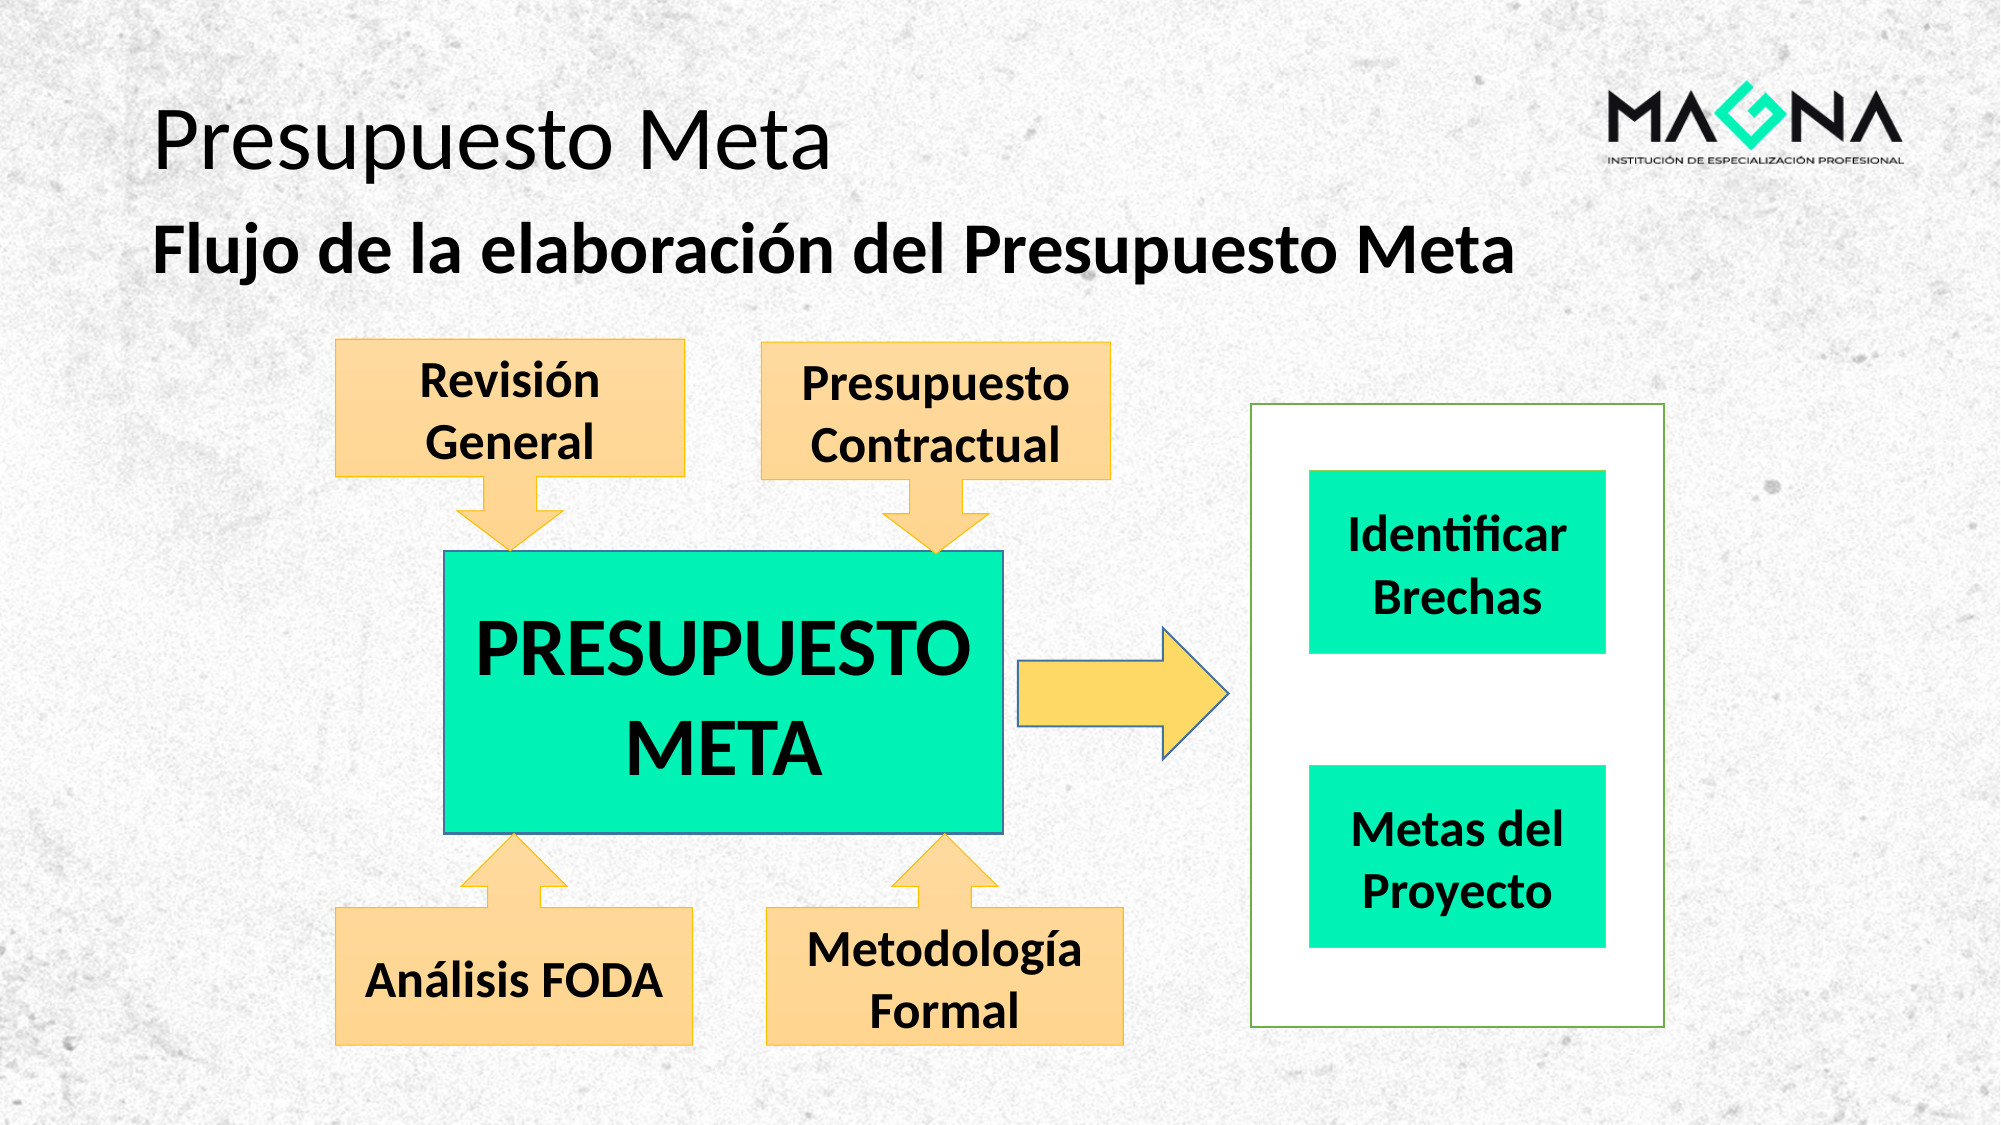

# Presupuesto Meta
Flujo de la elaboración del Presupuesto Meta
Revisión General
Presupuesto Contractual

Identificar Brechas
Metas del Proyecto
PRESUPUESTO META

Metodología Formal
Análisis FODA